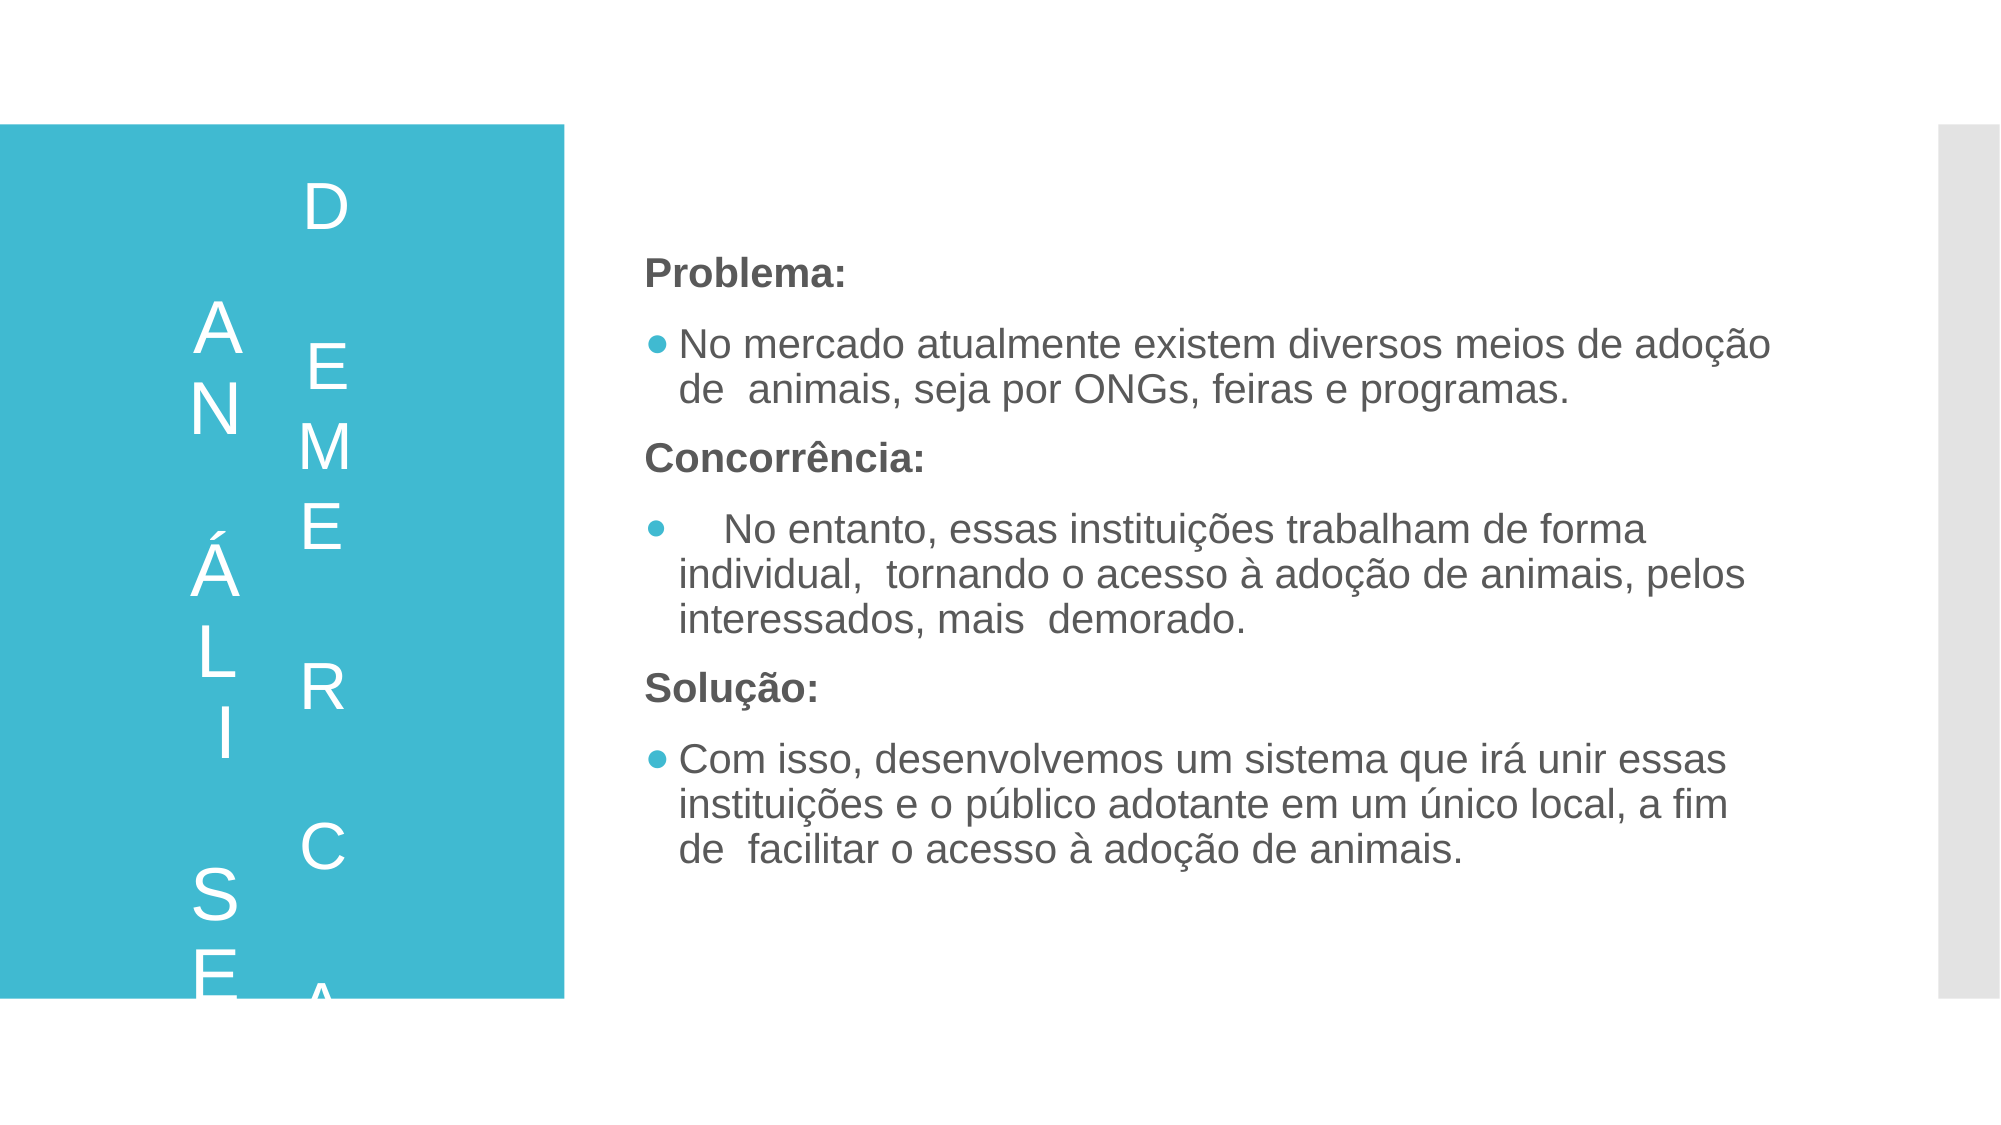

D E
Problema:
No mercado atualmente existem diversos meios de adoção de  animais, seja por ONGs, feiras e programas.
Concorrência:
	No entanto, essas instituições trabalham de forma individual,  tornando o acesso à adoção de animais, pelos interessados, mais  demorado.
Solução:
Com isso, desenvolvemos um sistema que irá unir essas  instituições e o público adotante em um único local, a ﬁm de  facilitar o acesso à adoção de animais.
A N Á L  I  S E
M E  R  C  A D O